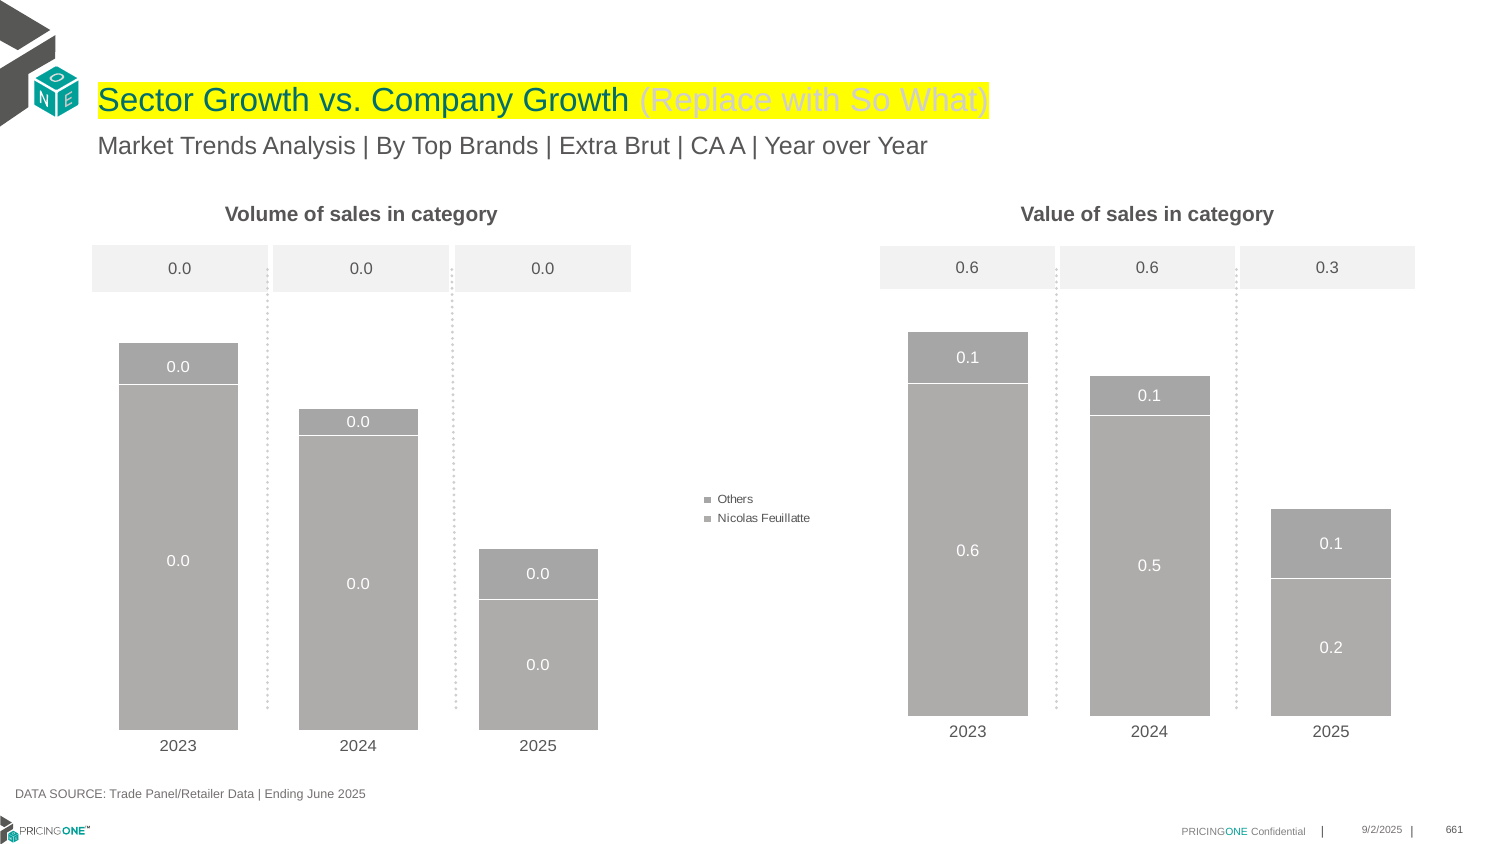

# Sector Growth vs. Company Growth (Replace with So What)
Market Trends Analysis | By Top Brands | Extra Brut | CA A | Year over Year
| Value of sales in category |  |  |
| --- | --- | --- |
| 0.6 | 0.6 | 0.3 |
| Volume of sales in category |  |  |
| --- | --- | --- |
| 0.0 | 0.0 | 0.0 |

### Chart

| Category | Nicolas Feuillatte | Others |
|---|---|---|
| 2023 | 0.555647 | 0.087376 |
| 2024 | 0.503119 | 0.065727 |
| 2025 | 0.229289 | 0.118524 |

### Chart

| Category | Nicolas Feuillatte | Others |
|---|---|---|
| 2023 | 0.014372 | 0.001741 |
| 2024 | 0.012257 | 0.001136 |
| 2025 | 0.005457 | 0.002106 |
DATA SOURCE: Trade Panel/Retailer Data | Ending June 2025

9/2/2025
661